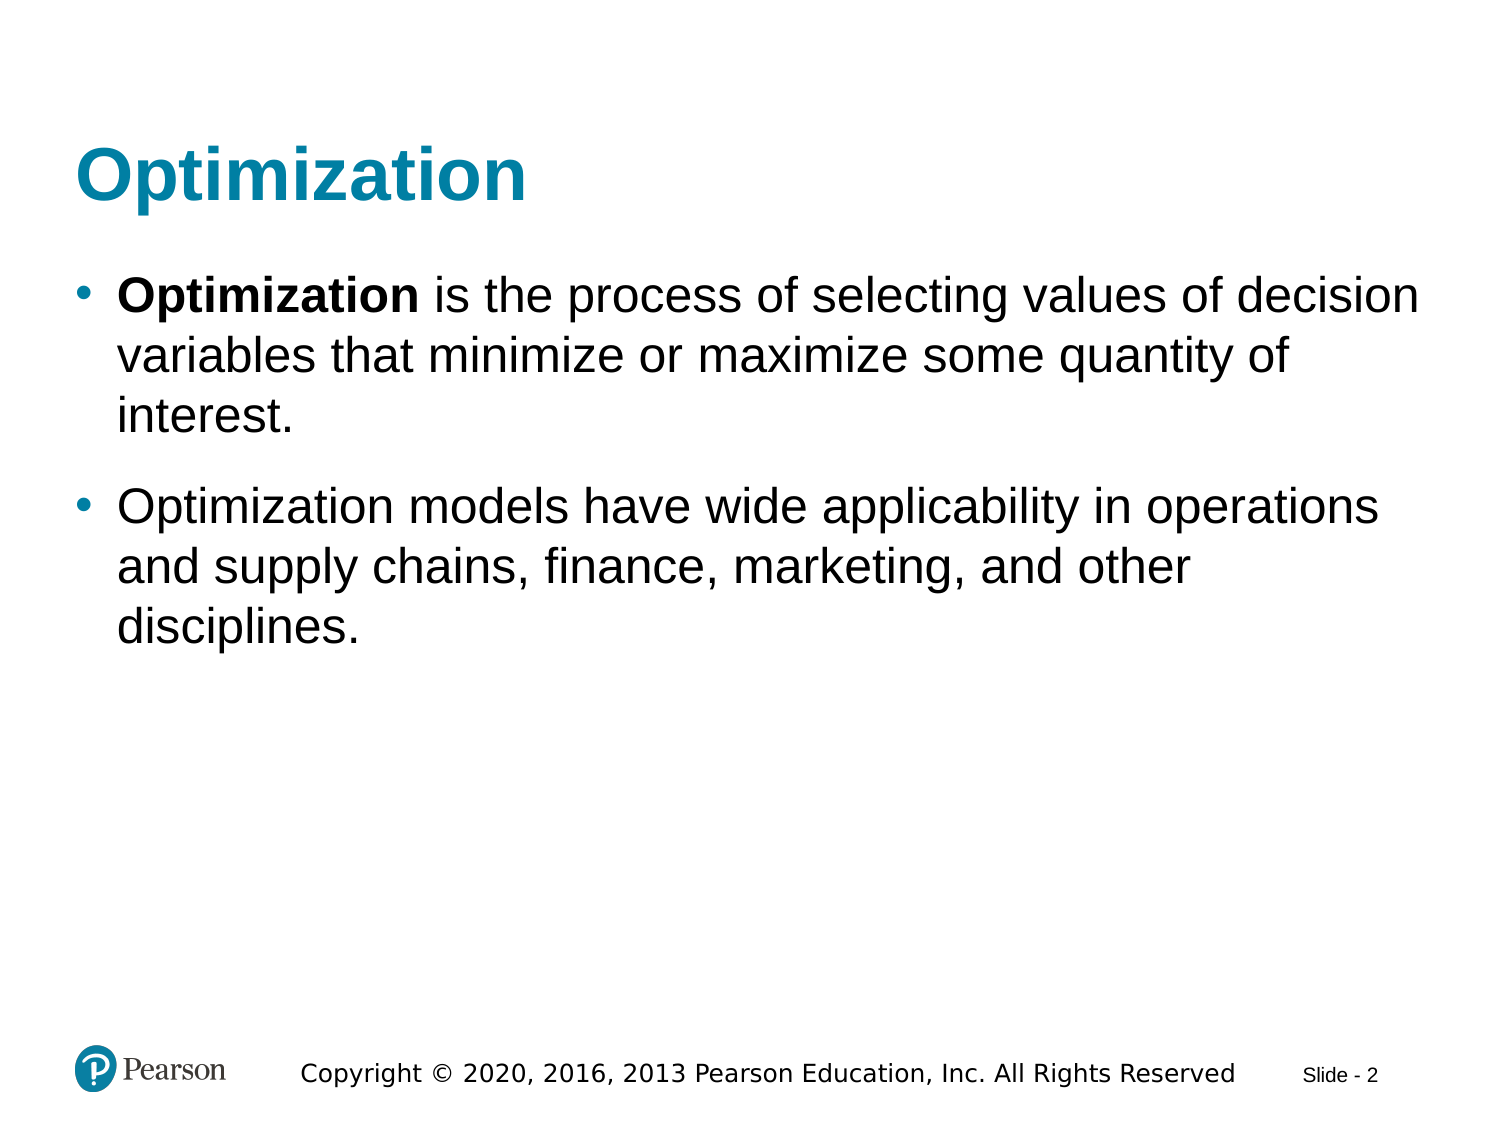

# Optimization
Optimization is the process of selecting values of decision variables that minimize or maximize some quantity of interest.
Optimization models have wide applicability in operations and supply chains, finance, marketing, and other disciplines.